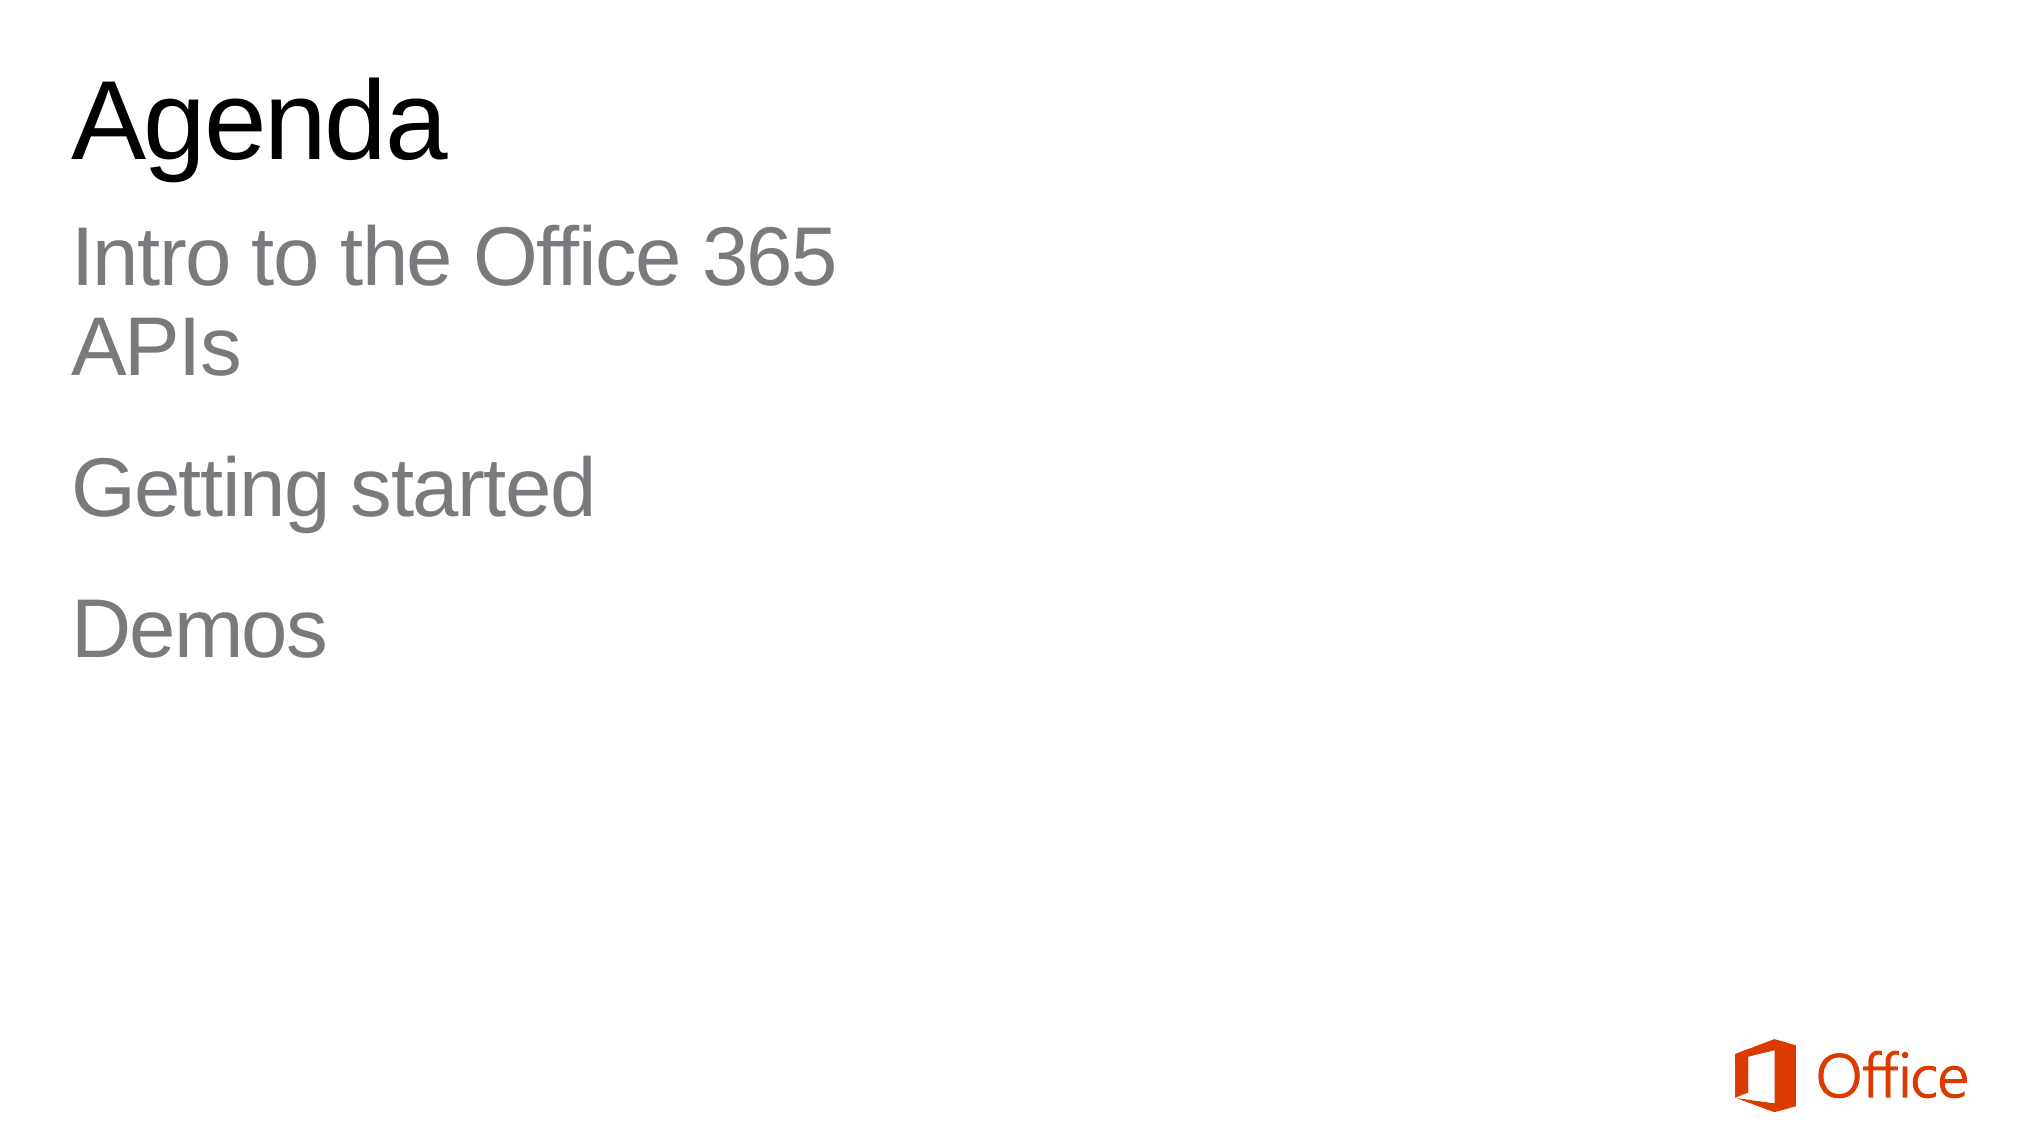

Agenda
Intro to the Office 365 APIs
Getting started
Demos